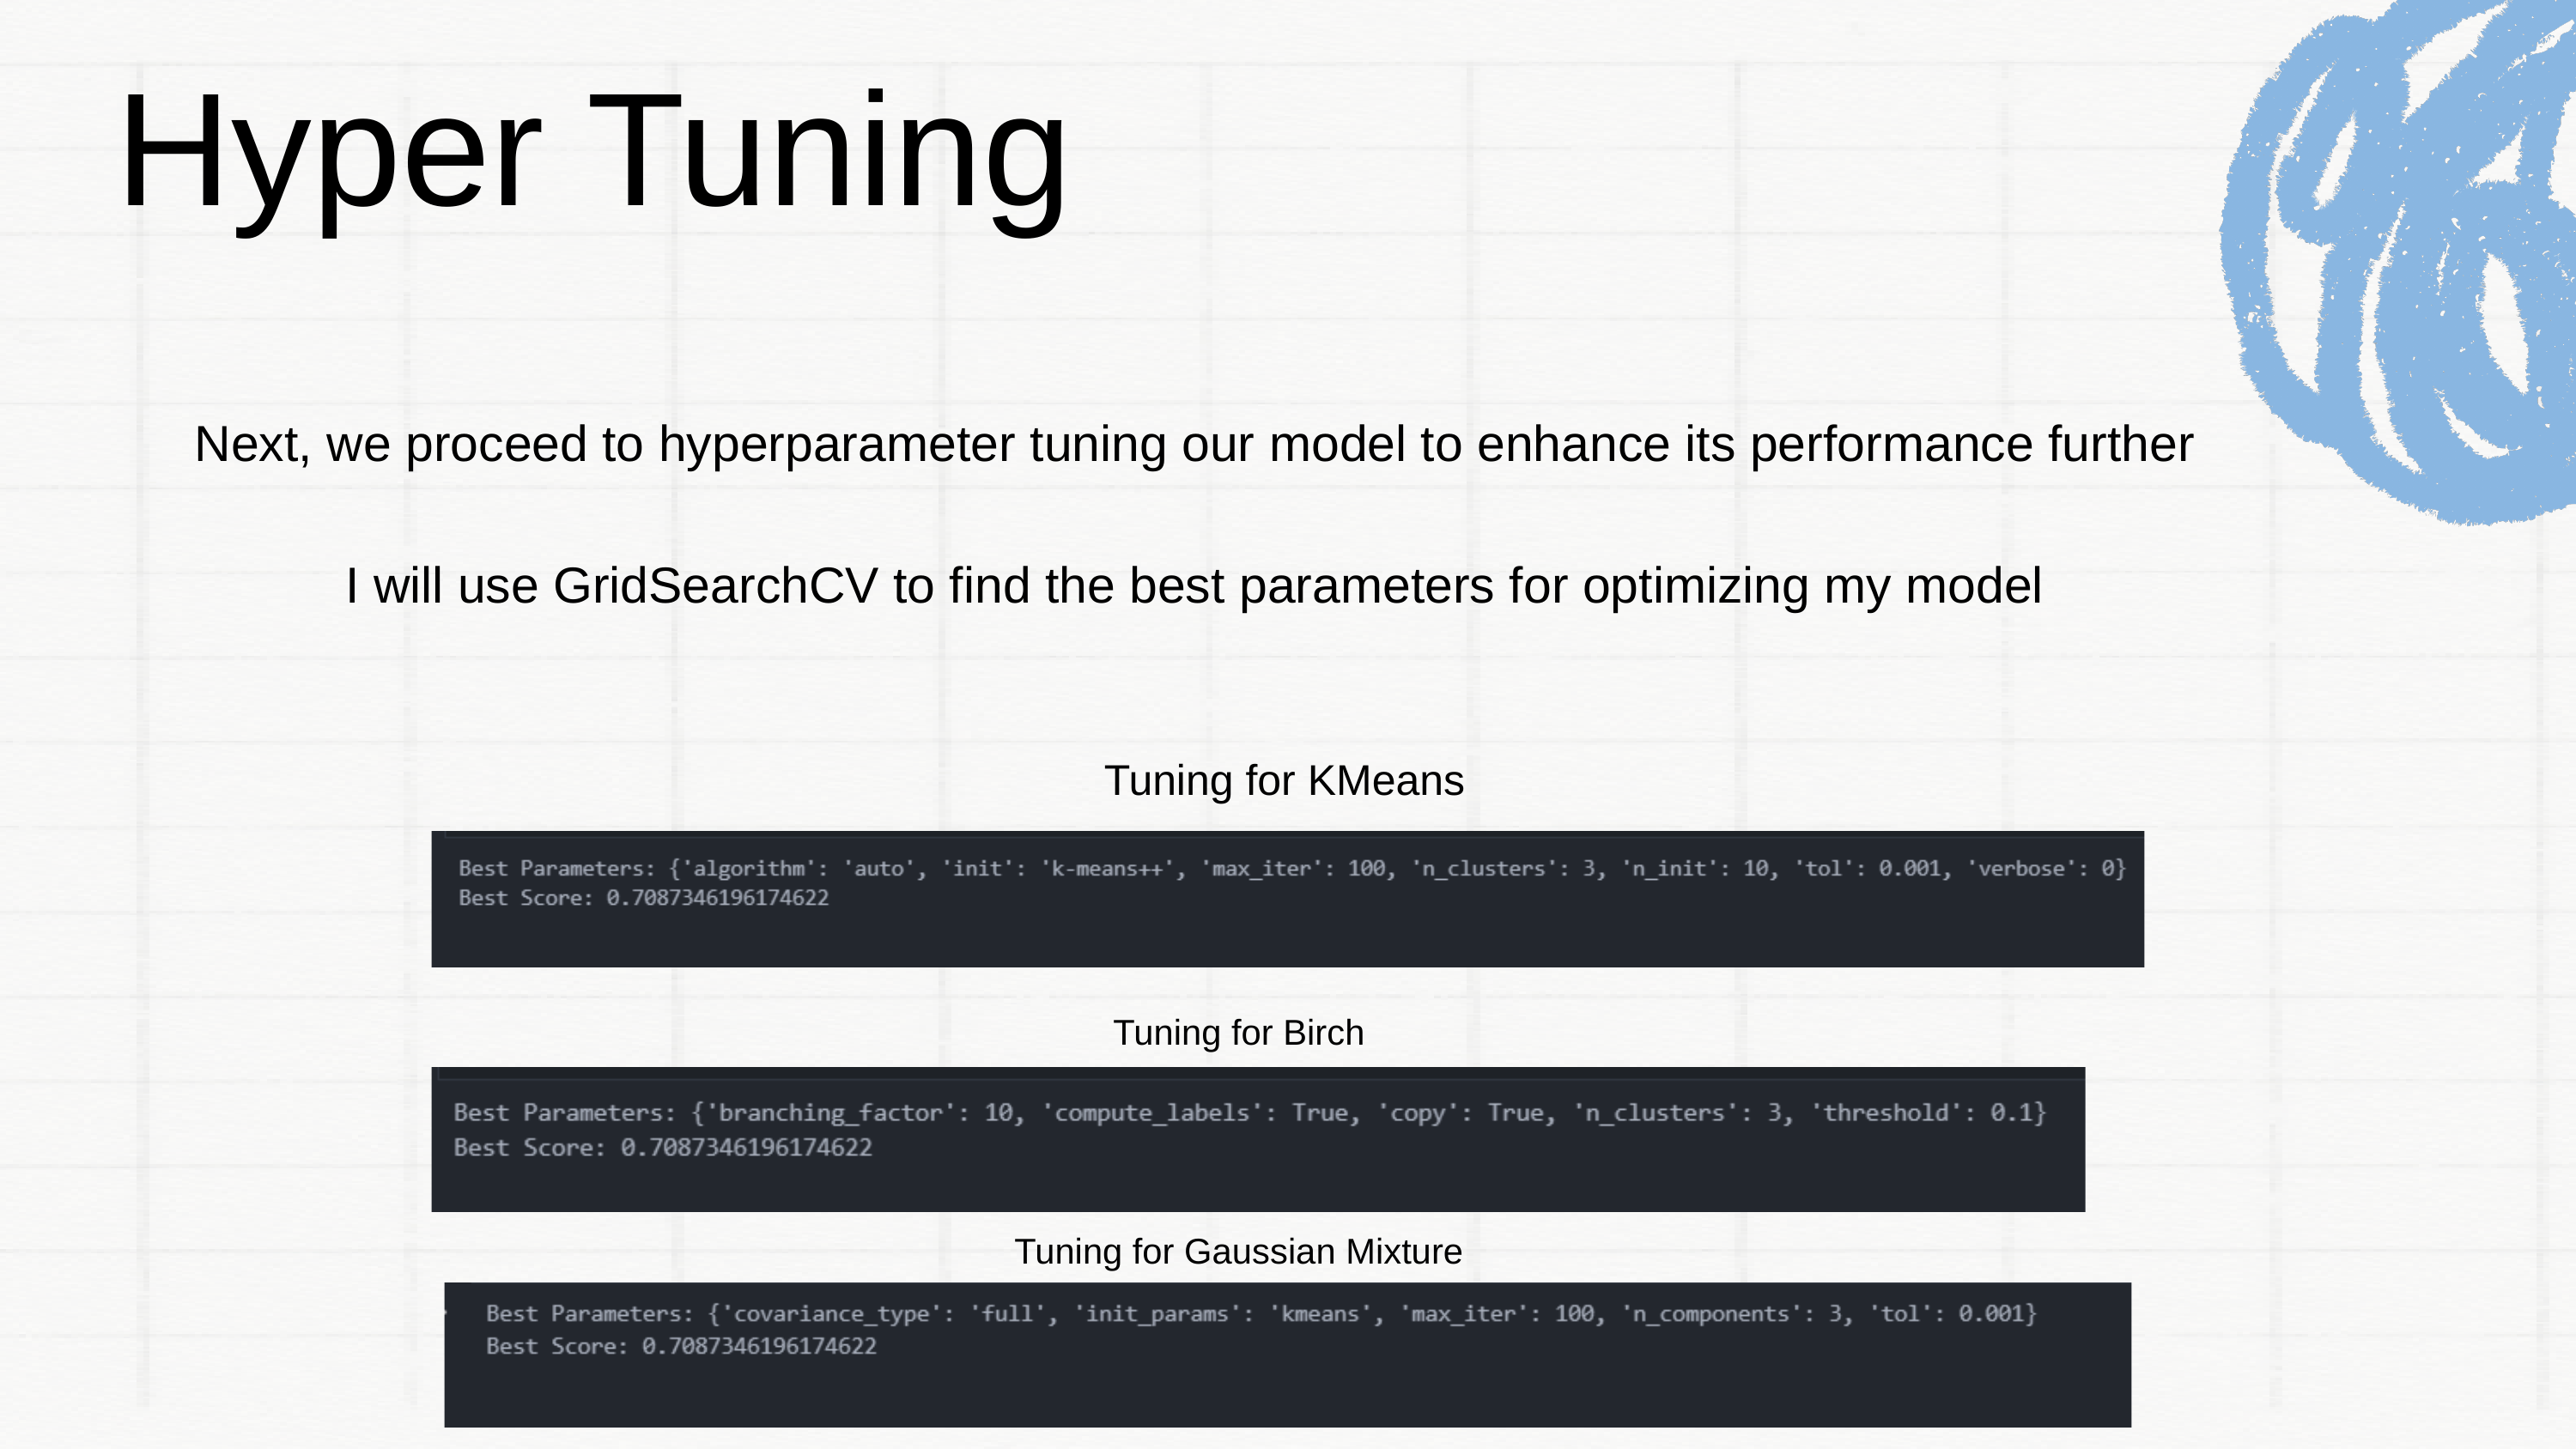

Hyper Tuning

Next, we proceed to hyperparameter tuning our model to enhance its performance further

I will use GridSearchCV to find the best parameters for optimizing my model

Tuning for KMeans

Tuning for Birch

Tuning for Gaussian Mixture